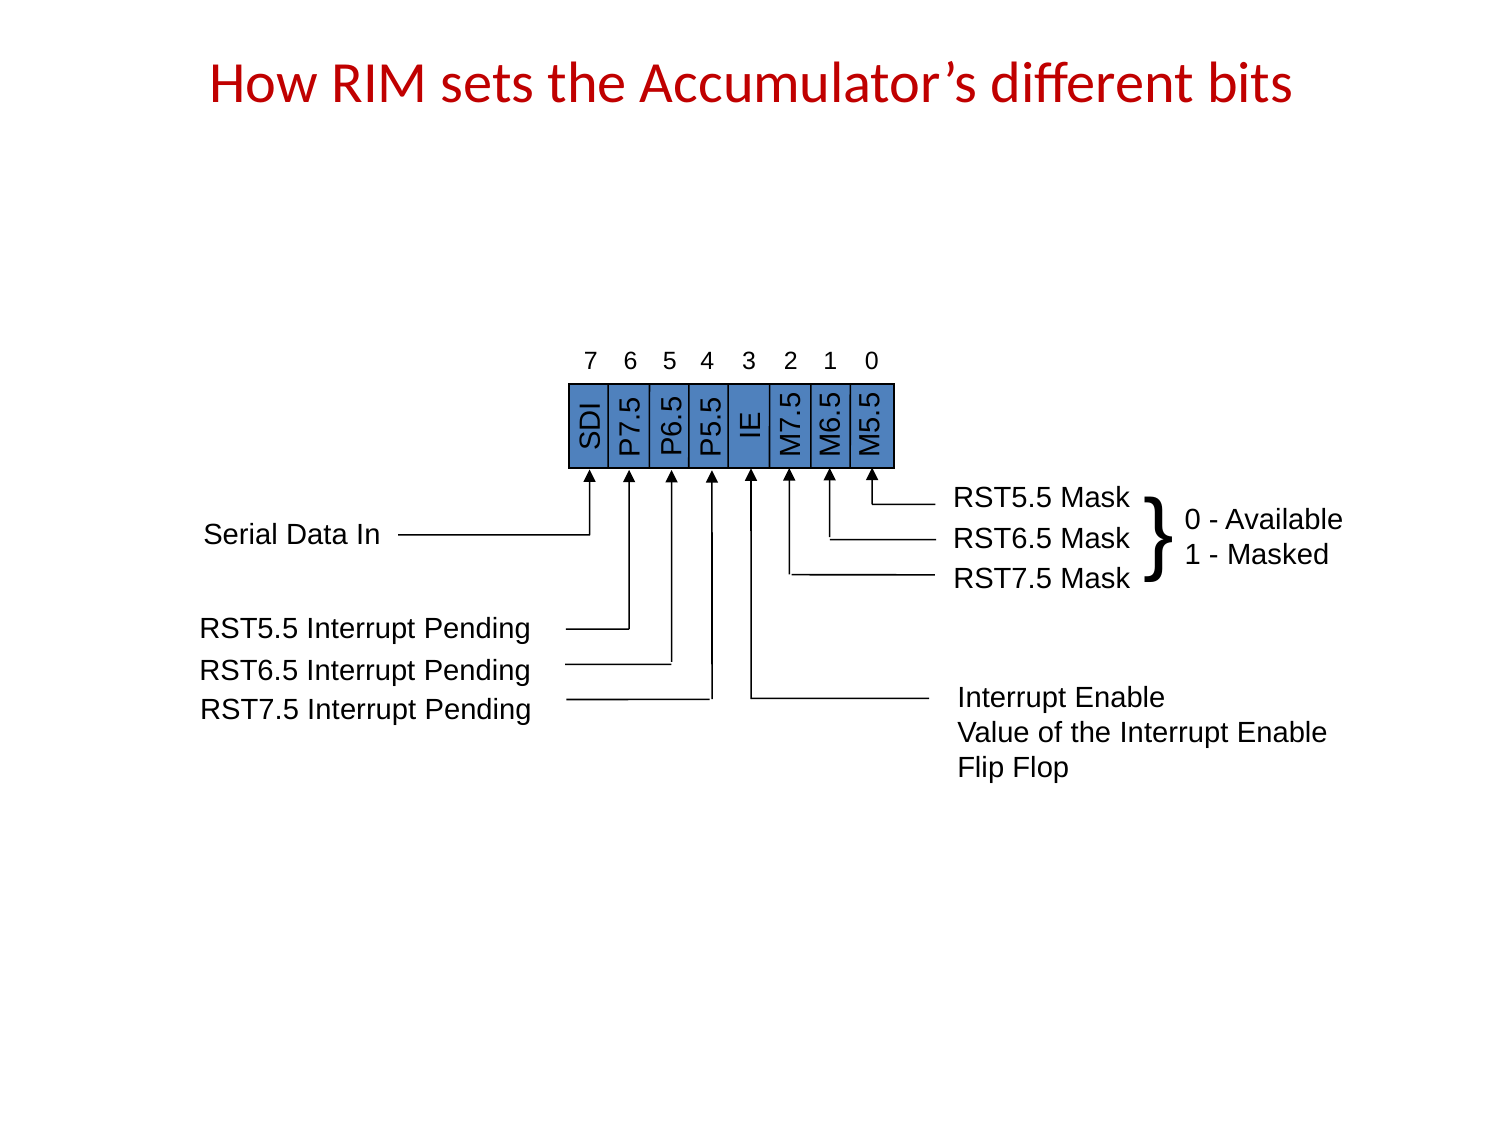

How RIM sets the Accumulator’s different bits
7
6
5
4
3
2
1
0

M5.5
M7.5
M6.5
IE
SDI
P6.5
P7.5
P5.5
}

RST5.5 Mask
0 - Available
1 - Masked

Serial Data In
RST6.5 Mask

RST7.5 Mask

RST5.5 Interrupt Pending

RST6.5 Interrupt Pending

Interrupt Enable
Value of the Interrupt Enable
Flip Flop
RST7.5 Interrupt Pending